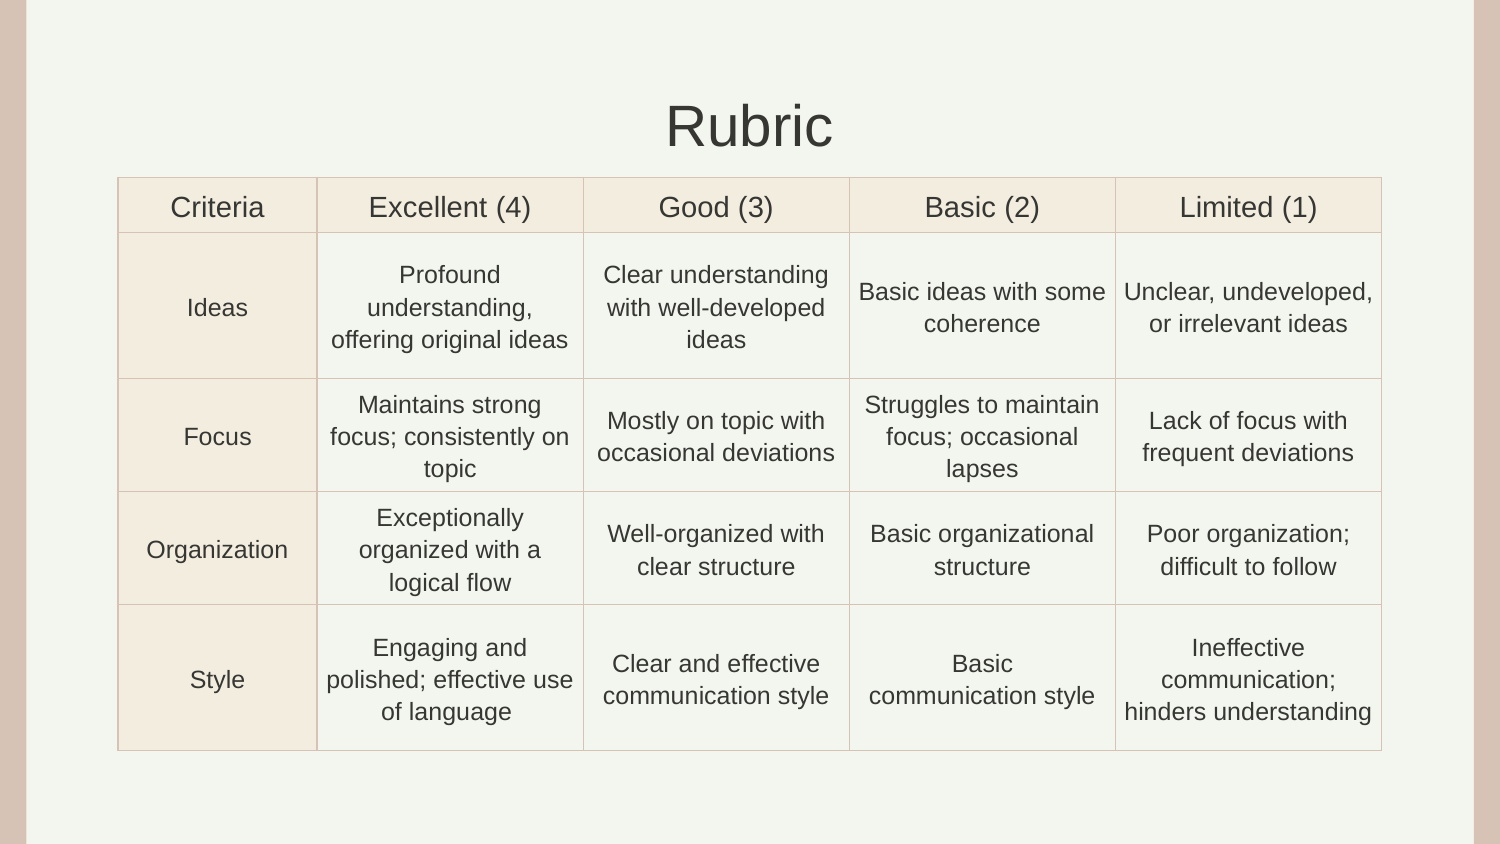

# Rubric
| Criteria | Excellent (4) | Good (3) | Basic (2) | Limited (1) |
| --- | --- | --- | --- | --- |
| Ideas | Profound understanding, offering original ideas | Clear understanding with well-developed ideas | Basic ideas with some coherence | Unclear, undeveloped, or irrelevant ideas |
| Focus | Maintains strong focus; consistently on topic | Mostly on topic with occasional deviations | Struggles to maintain focus; occasional lapses | Lack of focus with frequent deviations |
| Organization | Exceptionally organized with a logical flow | Well-organized with clear structure | Basic organizational structure | Poor organization; difficult to follow |
| Style | Engaging and polished; effective use of language | Clear and effective communication style | Basic communication style | Ineffective communication; hinders understanding |